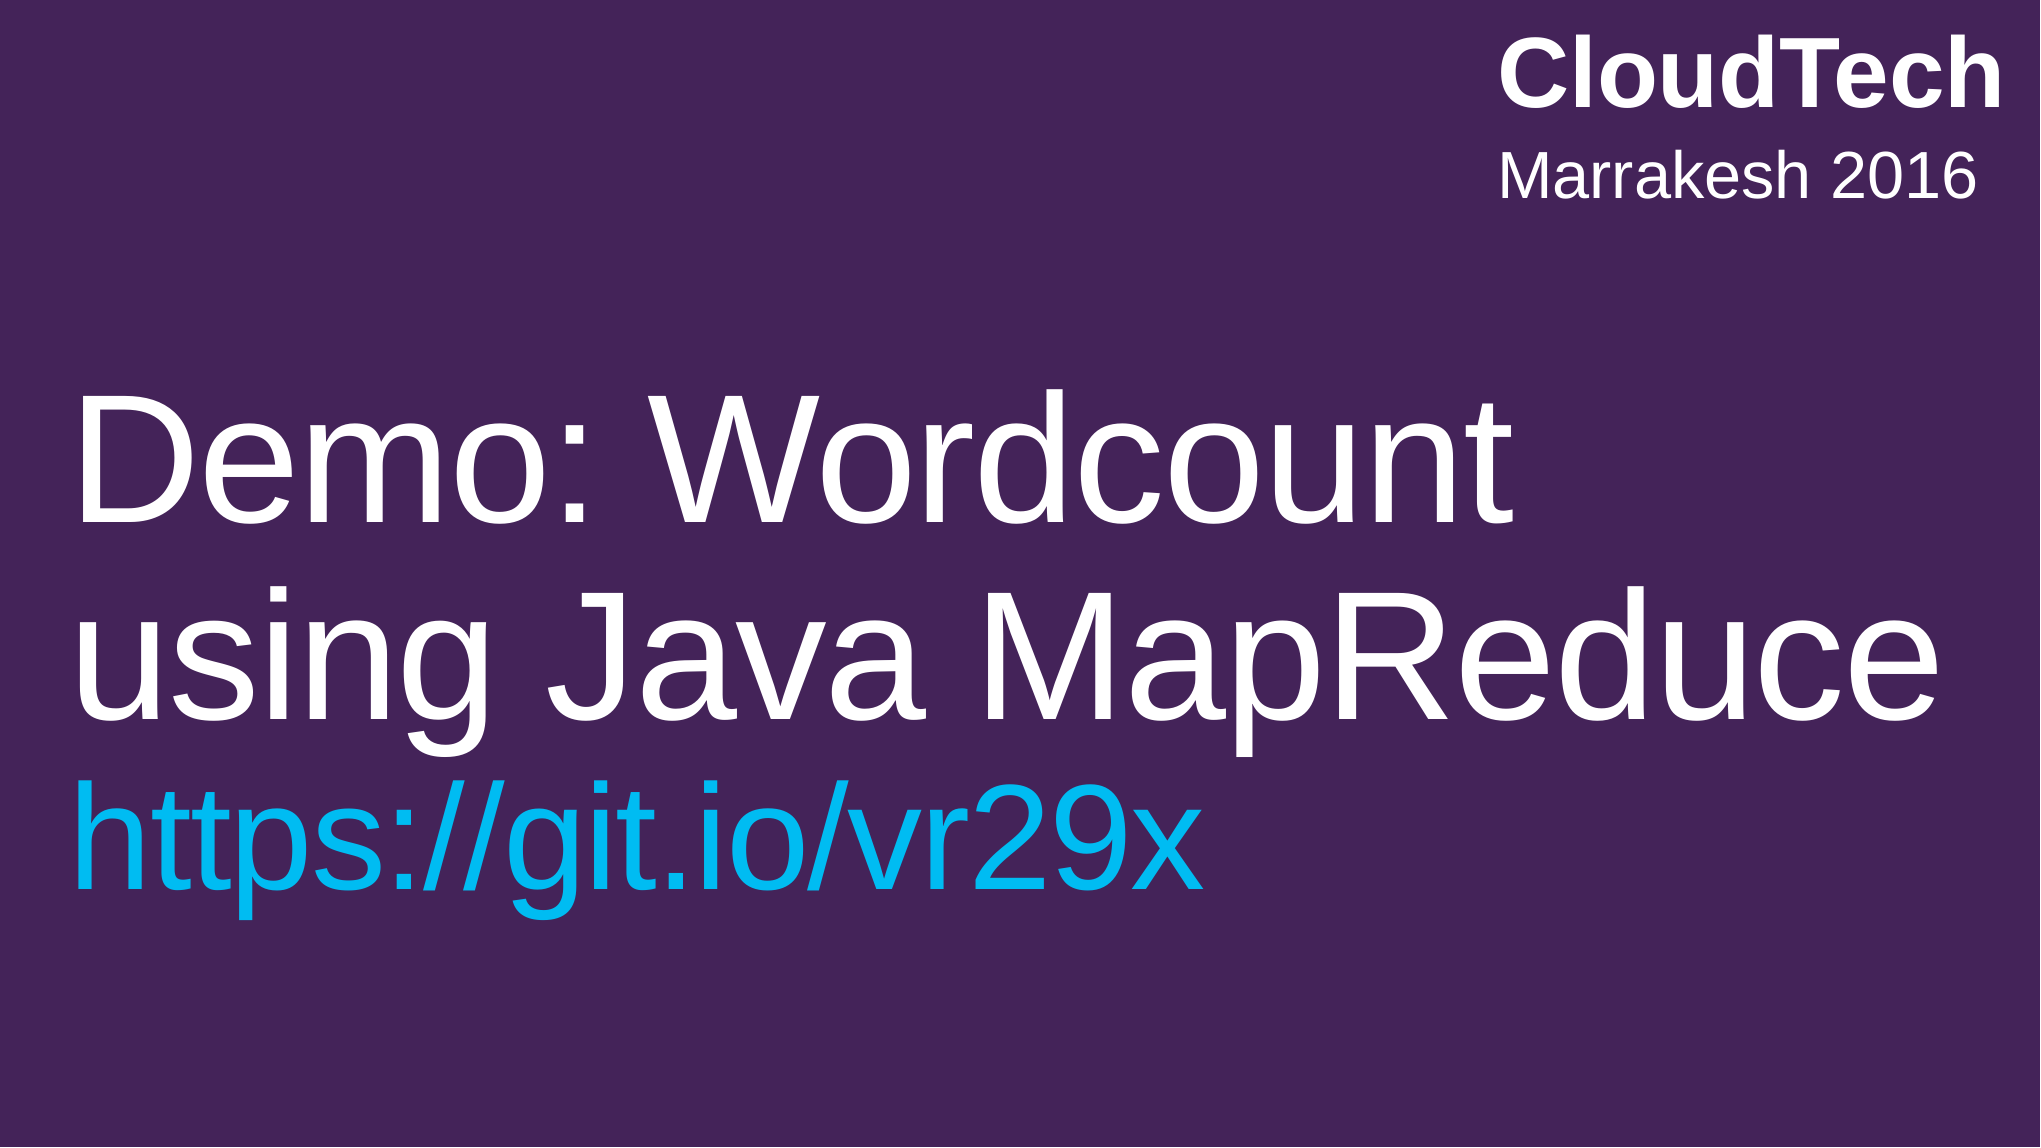

# Demo: Wordcount using Java MapReduce https://git.io/vr29x